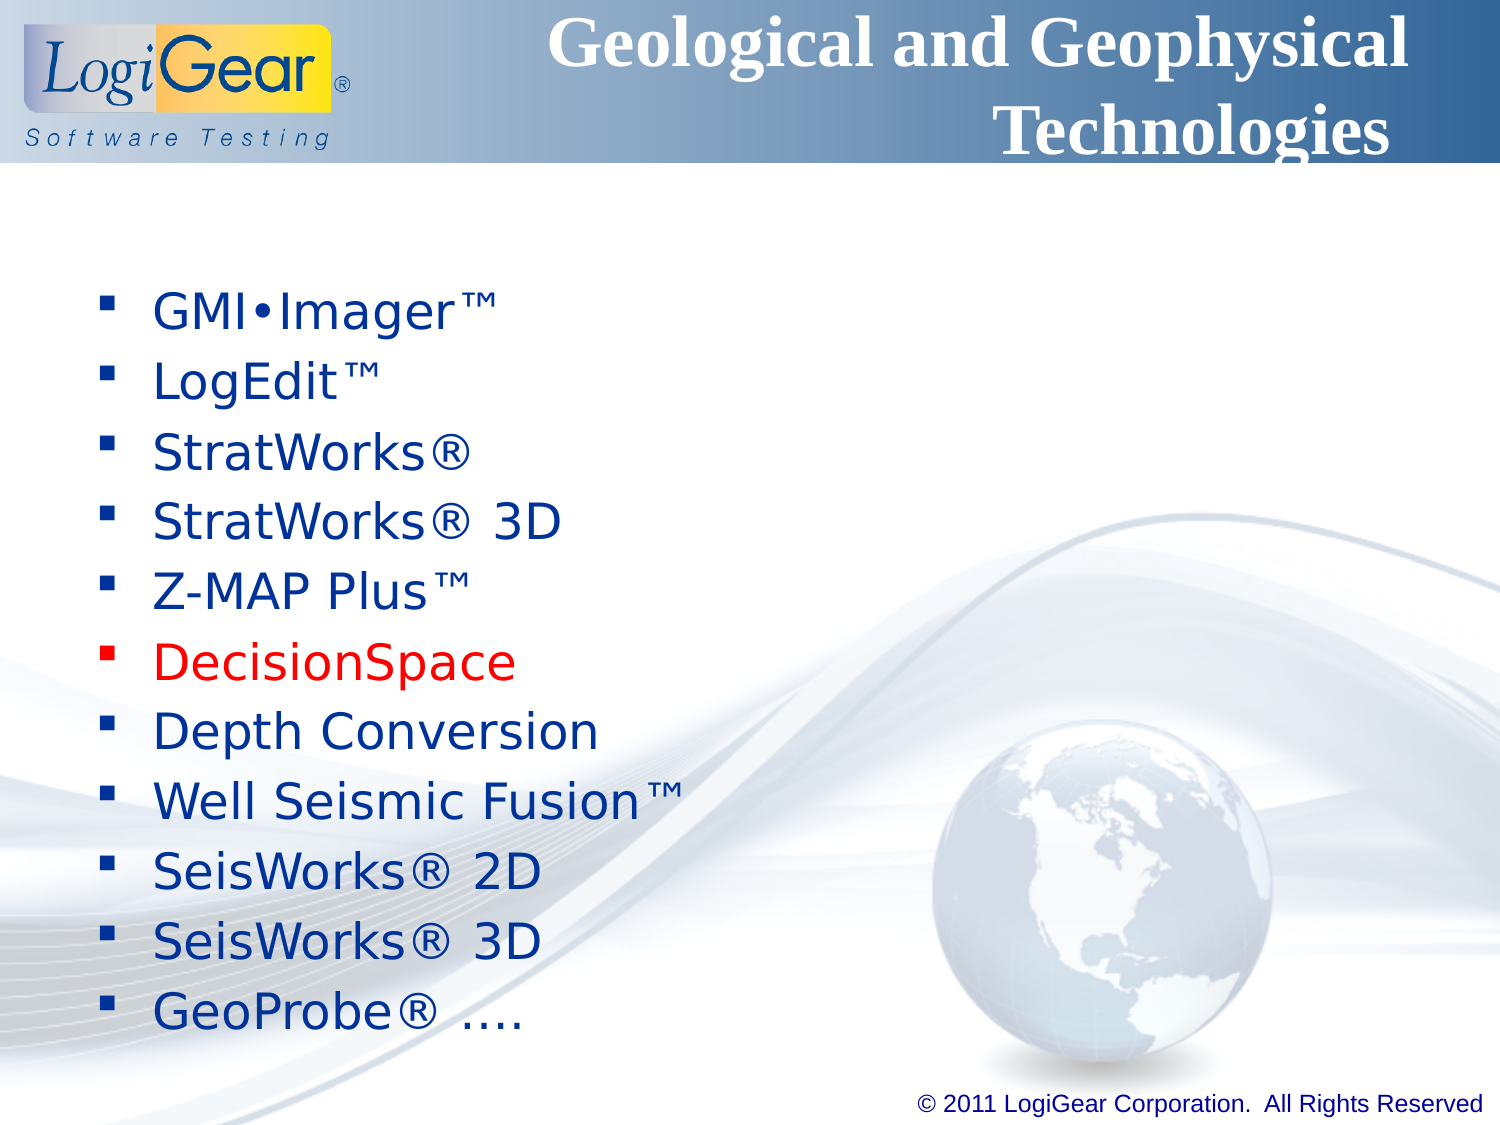

# Geological and Geophysical Technologies

GMI•Imager™
LogEdit™
StratWorks®
StratWorks® 3D
Z-MAP Plus™
DecisionSpace
Depth Conversion
Well Seismic Fusion™
SeisWorks® 2D
SeisWorks® 3D
GeoProbe® ….